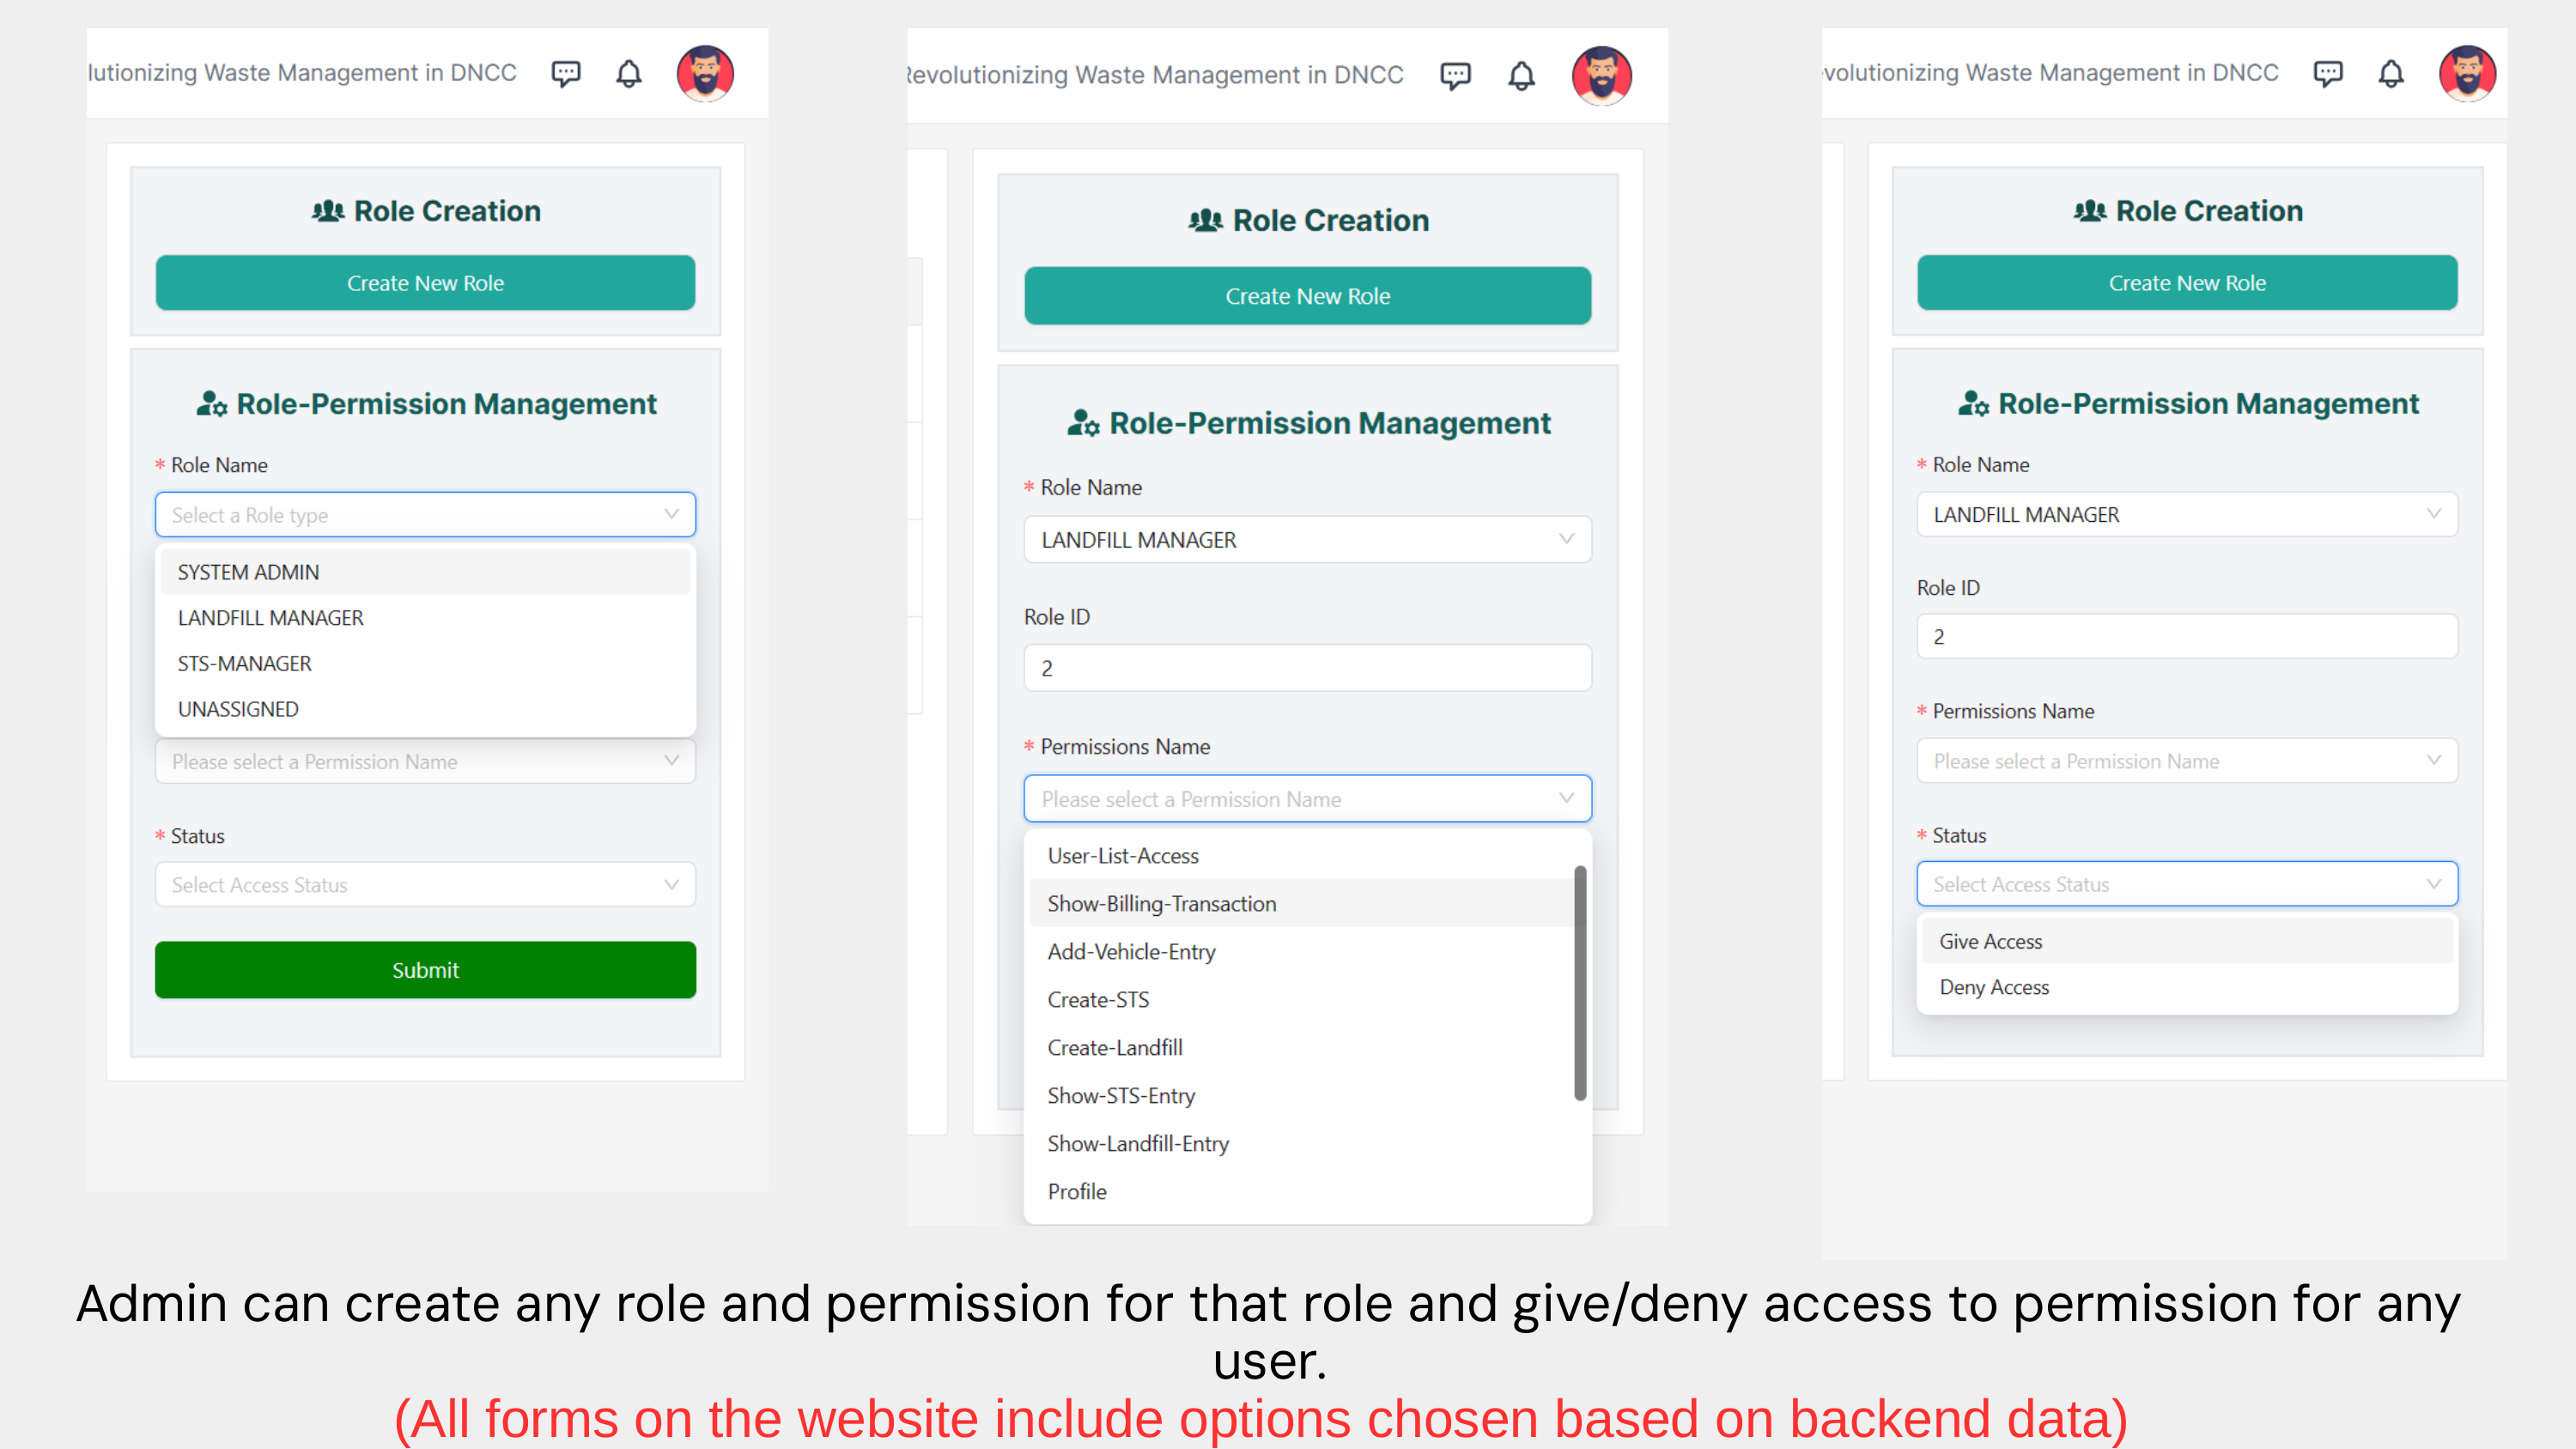

Admin can create any role and permission for that role and give/deny access to permission for any user.
(All forms on the website include options chosen based on backend data)